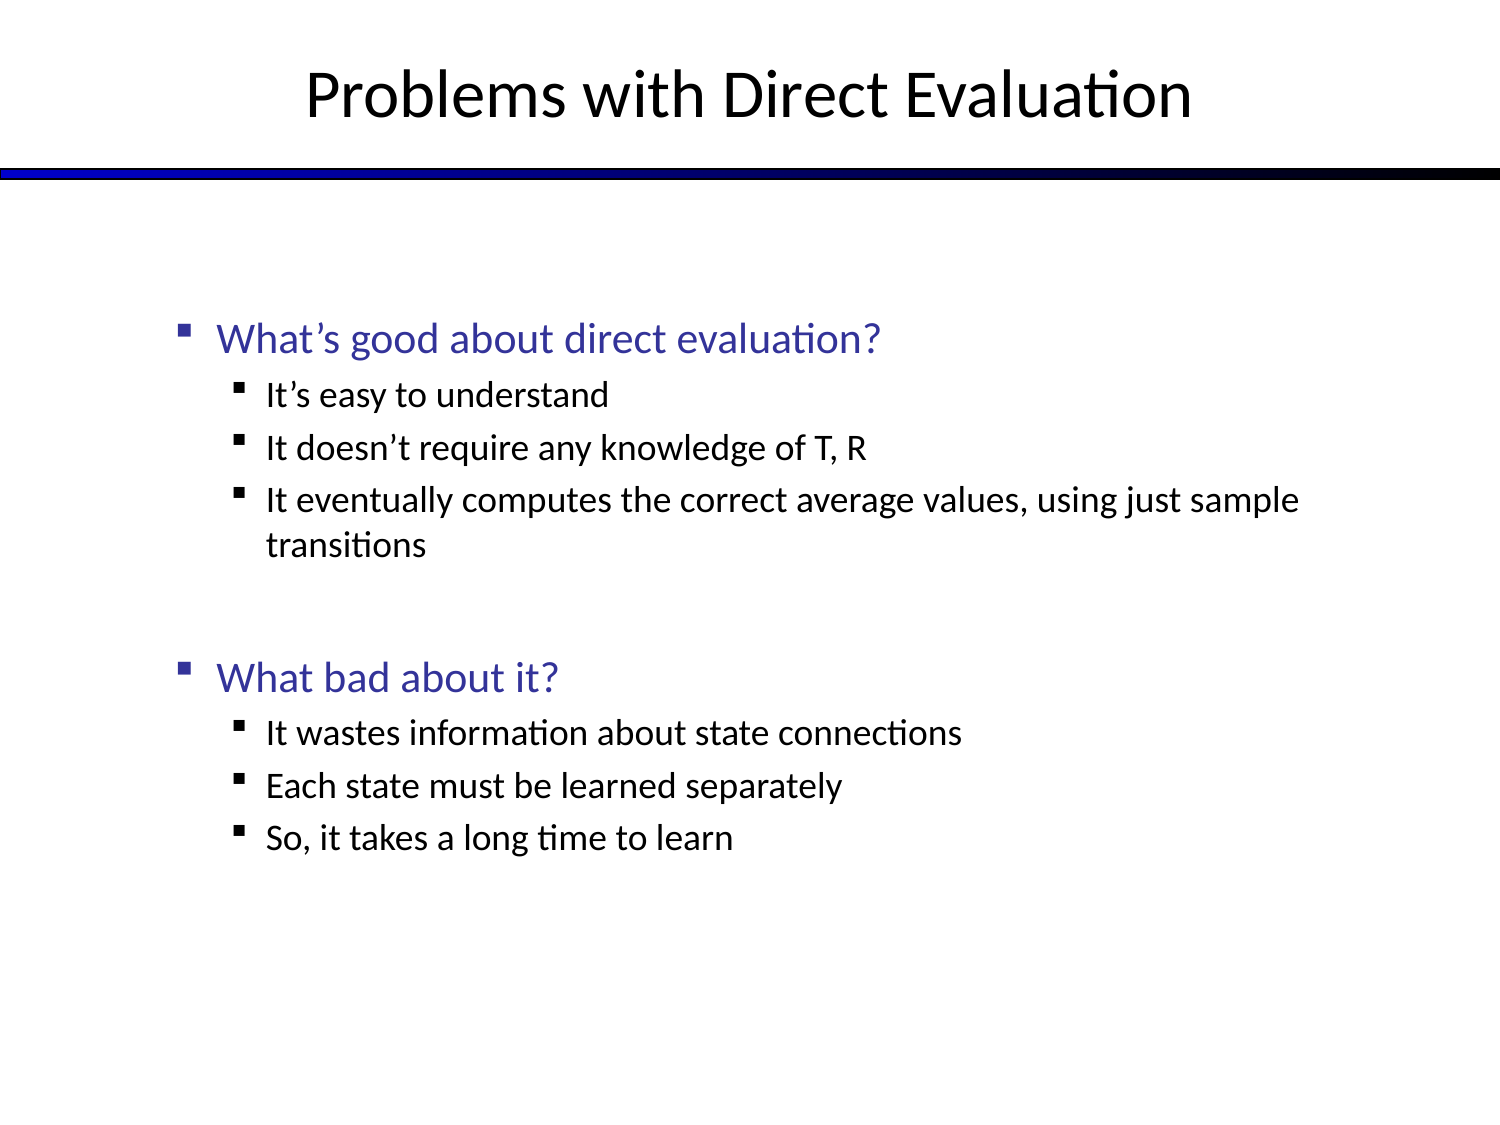

# Problems with Direct Evaluation
What’s good about direct evaluation?
It’s easy to understand
It doesn’t require any knowledge of T, R
It eventually computes the correct average values, using just sample transitions

What bad about it?
It wastes information about state connections
Each state must be learned separately
So, it takes a long time to learn